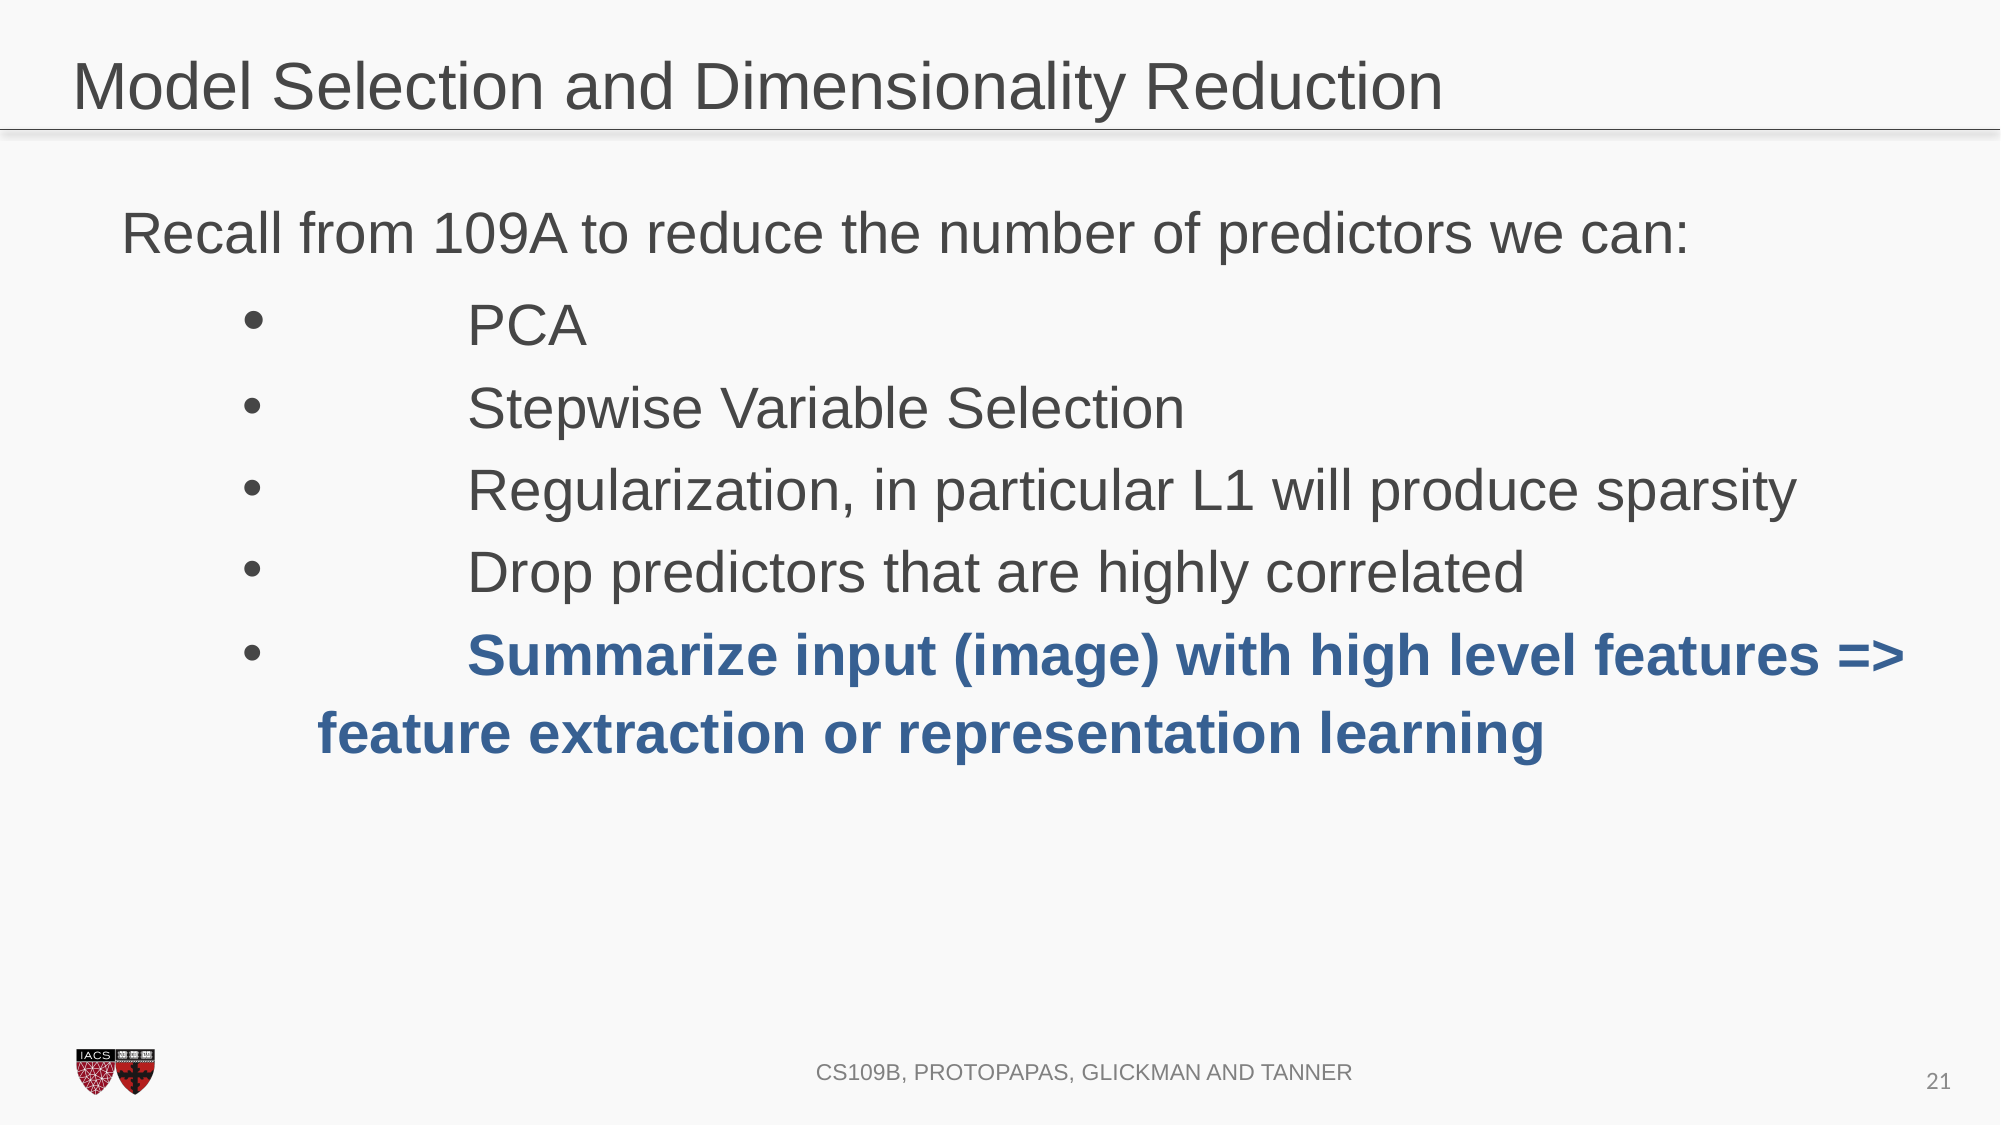

# Model Selection and Dimensionality Reduction
Recall from 109A to reduce the number of predictors we can:
	PCA
	Stepwise Variable Selection
	Regularization, in particular L1 will produce sparsity
	Drop predictors that are highly correlated
	Summarize input (image) with high level features => feature extraction or representation learning

21